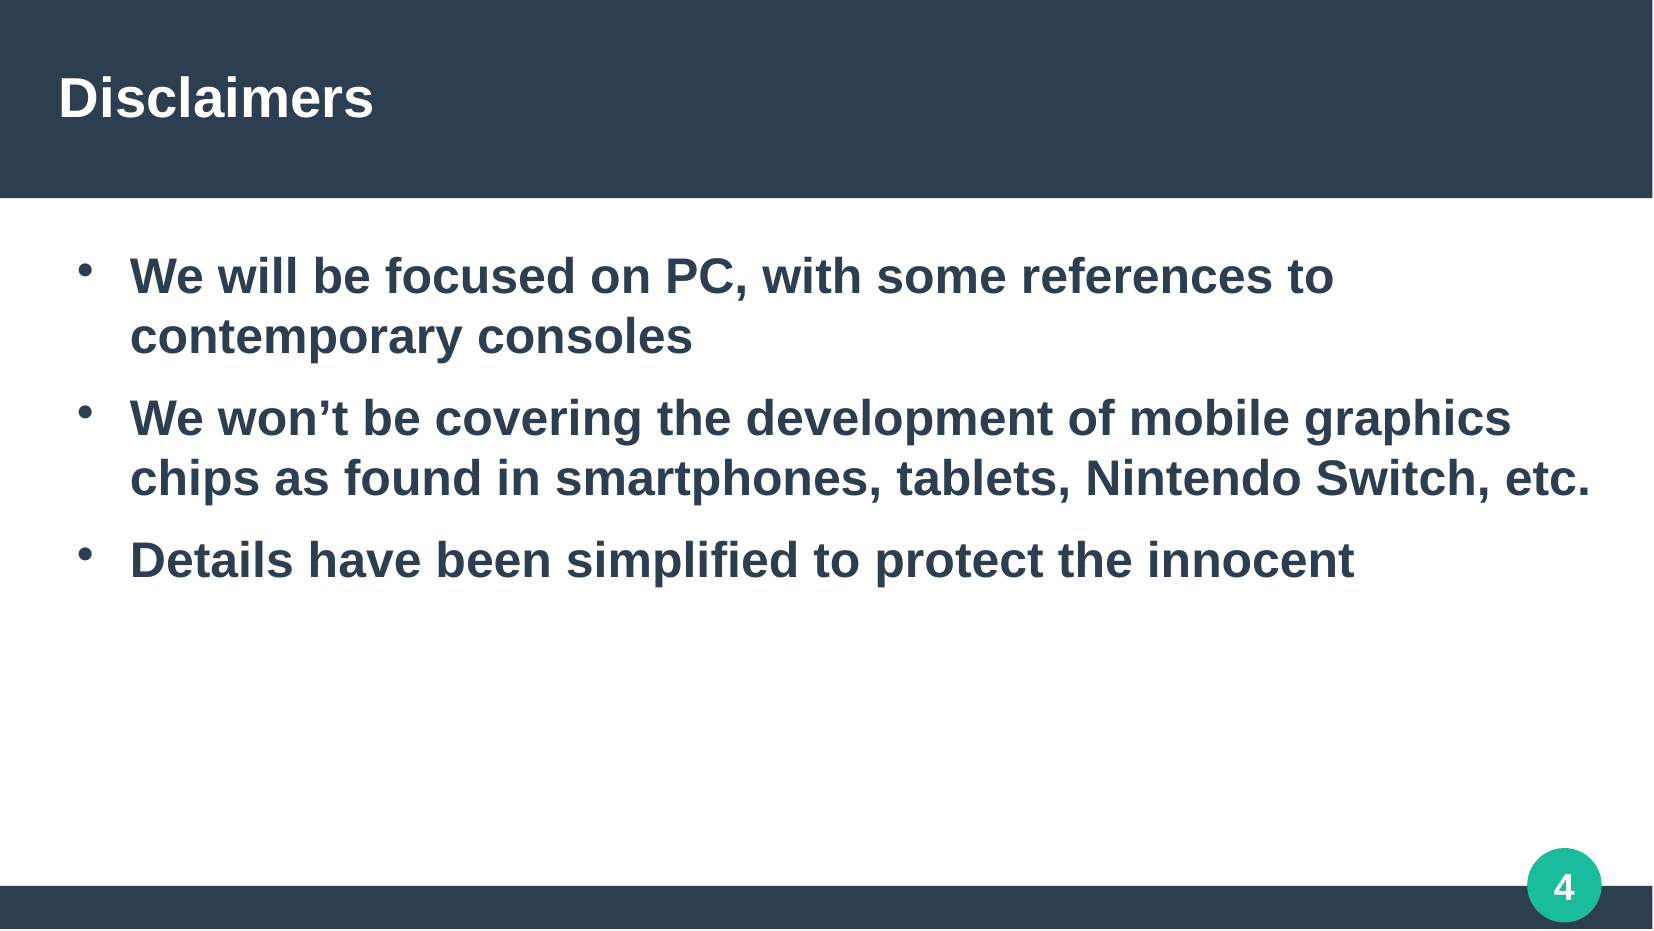

# Disclaimers
We will be focused on PC, with some references to contemporary consoles
We won’t be covering the development of mobile graphics chips as found in smartphones, tablets, Nintendo Switch, etc.
Details have been simplified to protect the innocent